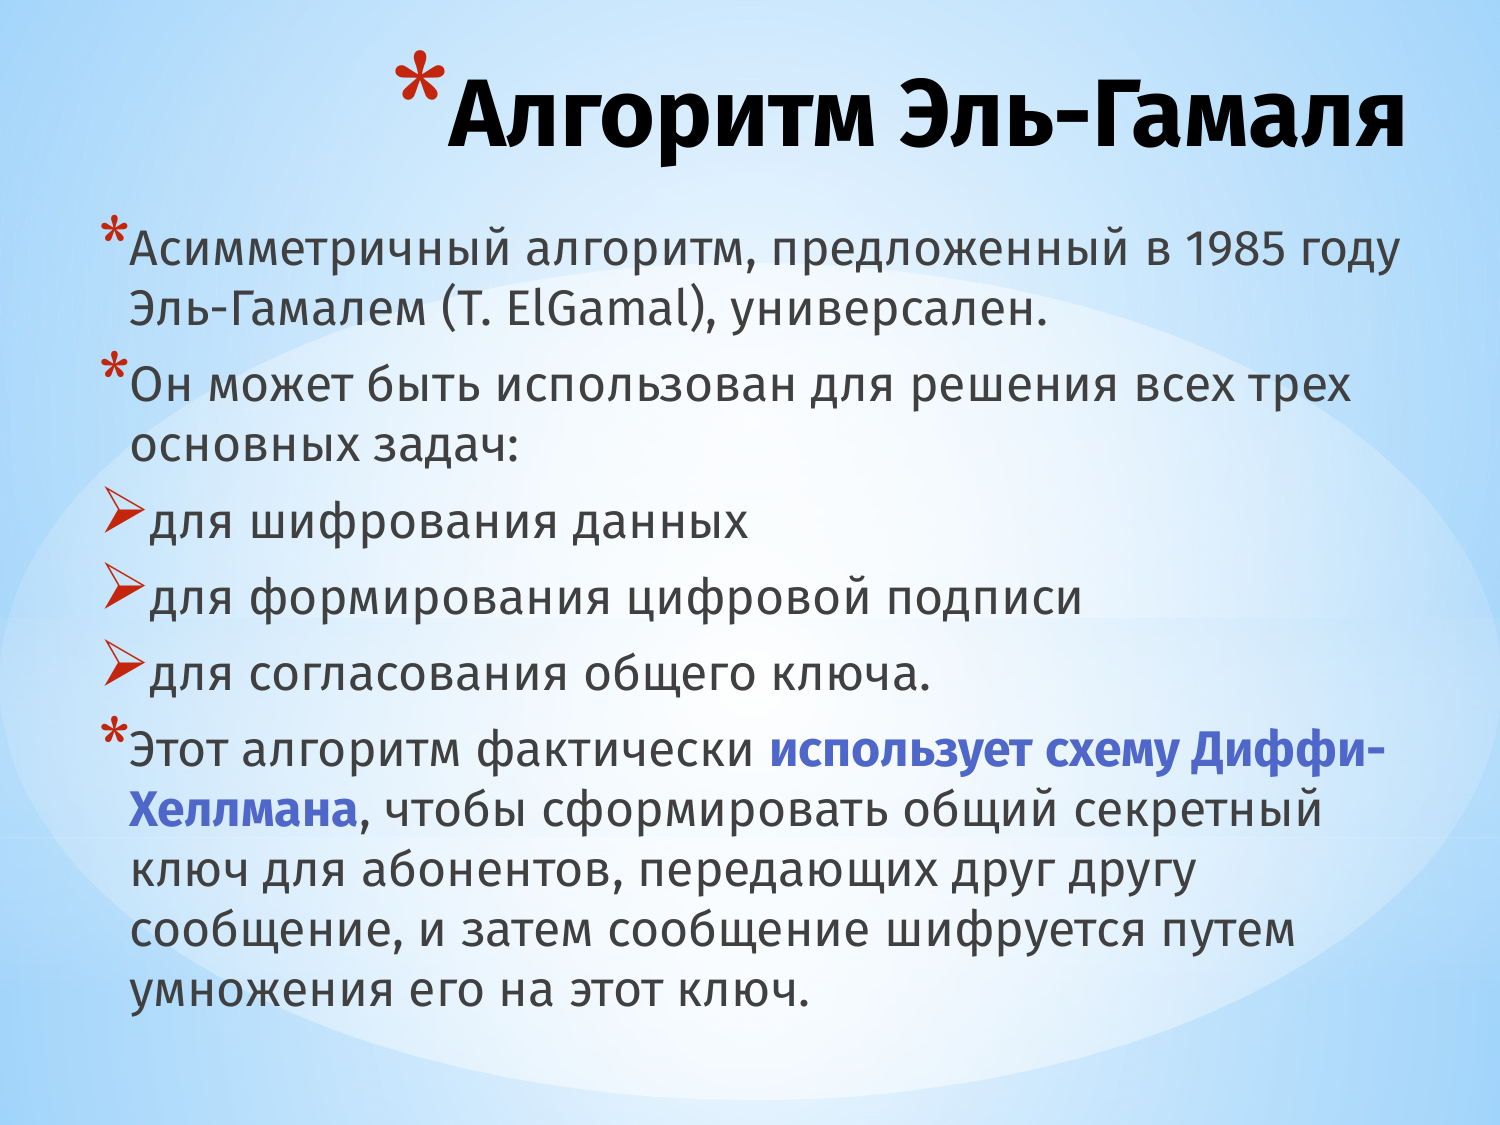

# Алгоритм Эль-Гамаля
Асимметричный алгоритм, предложенный в 1985 году Эль-Гамалем (T. ElGamal), универсален.
Он может быть использован для решения всех трех основных задач:
для шифрования данных
для формирования цифровой подписи
для согласования общего ключа.
Этот алгоритм фактически использует схему Диффи-Хеллмана, чтобы сформировать общий секретный ключ для абонентов, передающих друг другу сообщение, и затем сообщение шифруется путем умножения его на этот ключ.